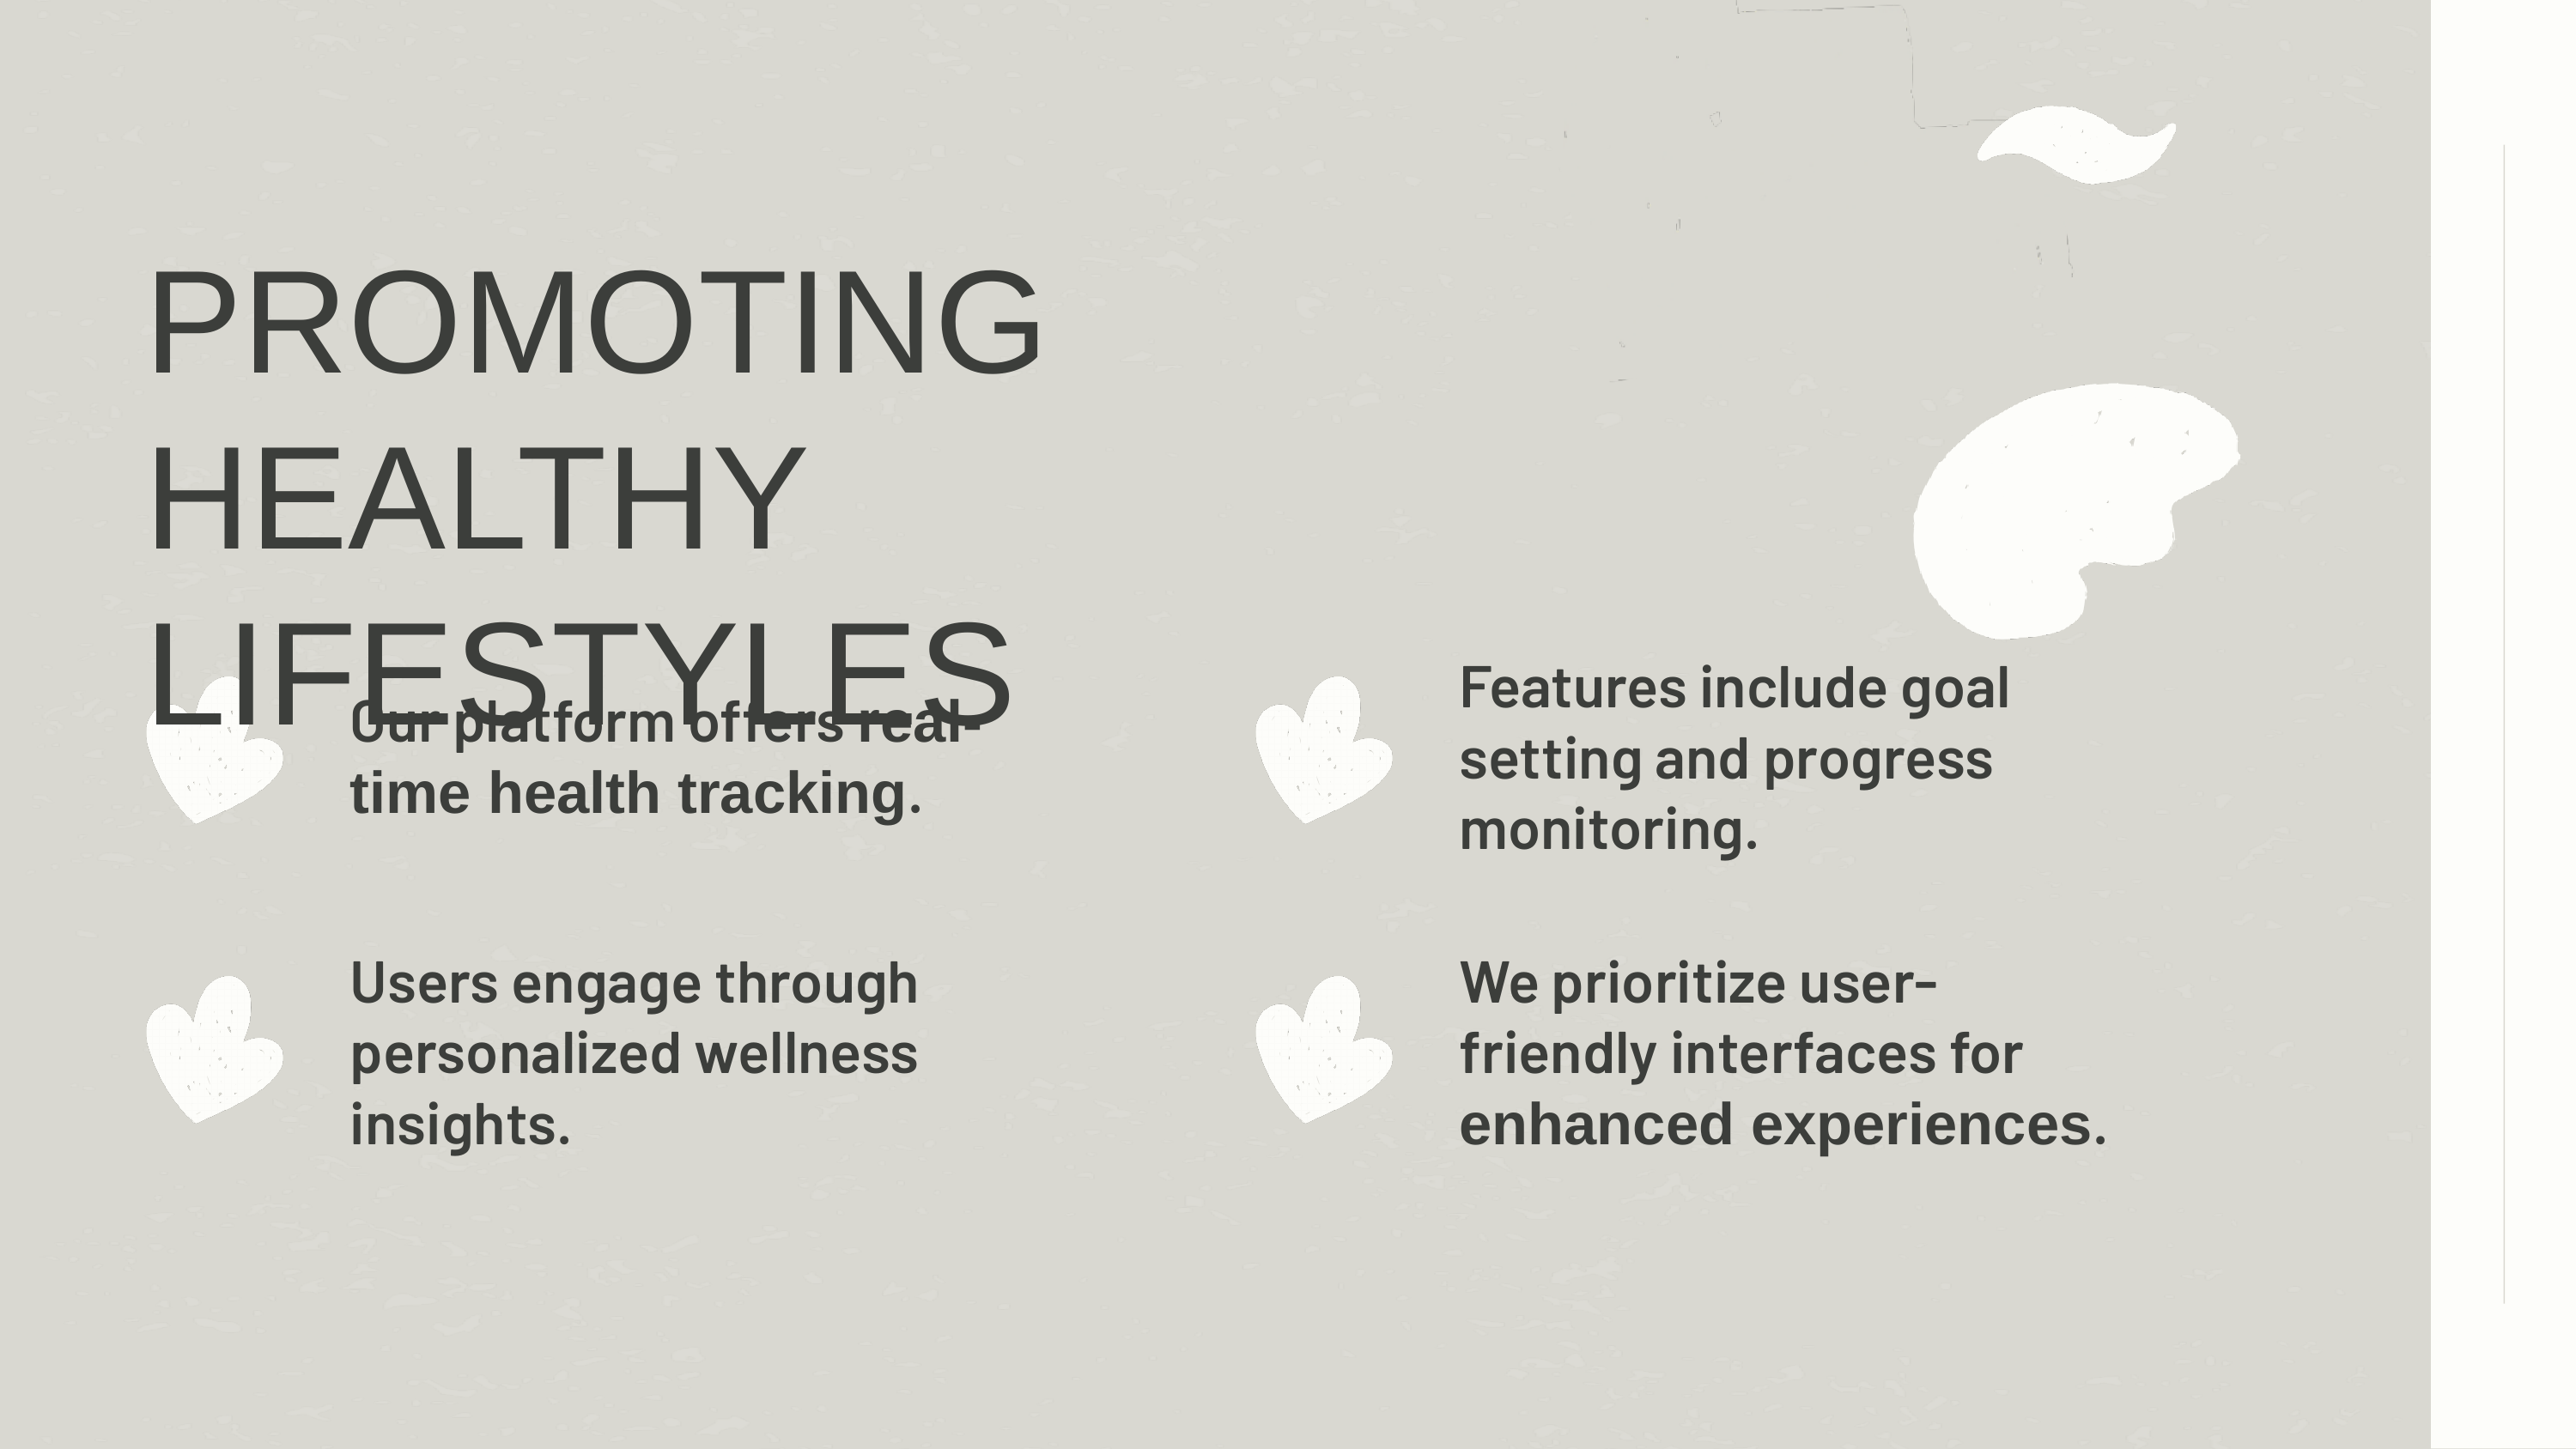

PROMOTING HEALTHY LIFESTYLES

Features include goal setting and progress monitoring.

Our platform offers real-time health tracking.
Users engage through personalized wellness insights.
We prioritize user-friendly interfaces for enhanced experiences.